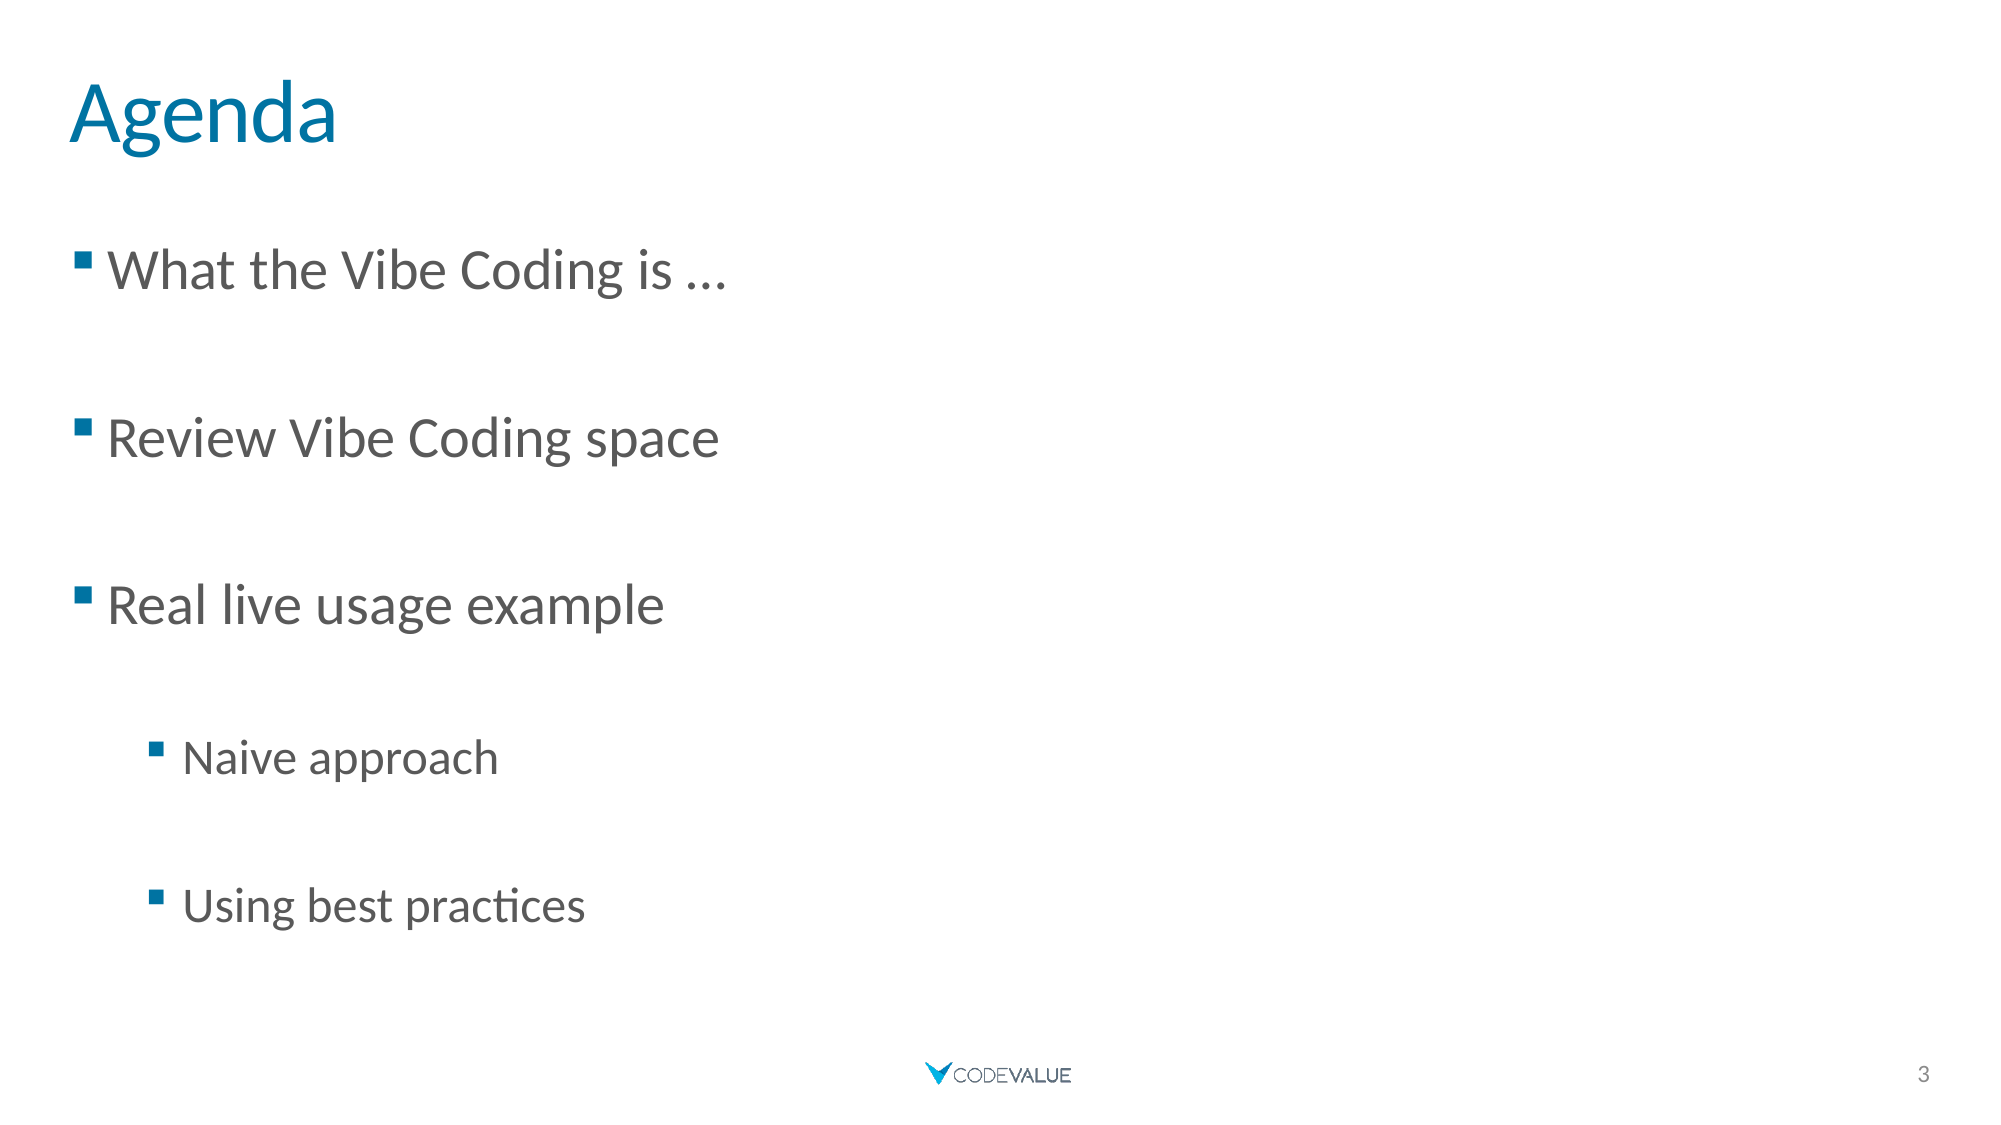

# Agenda
What the Vibe Coding is …

Review Vibe Coding space

Real live usage example

Naive approach

Using best practices
3